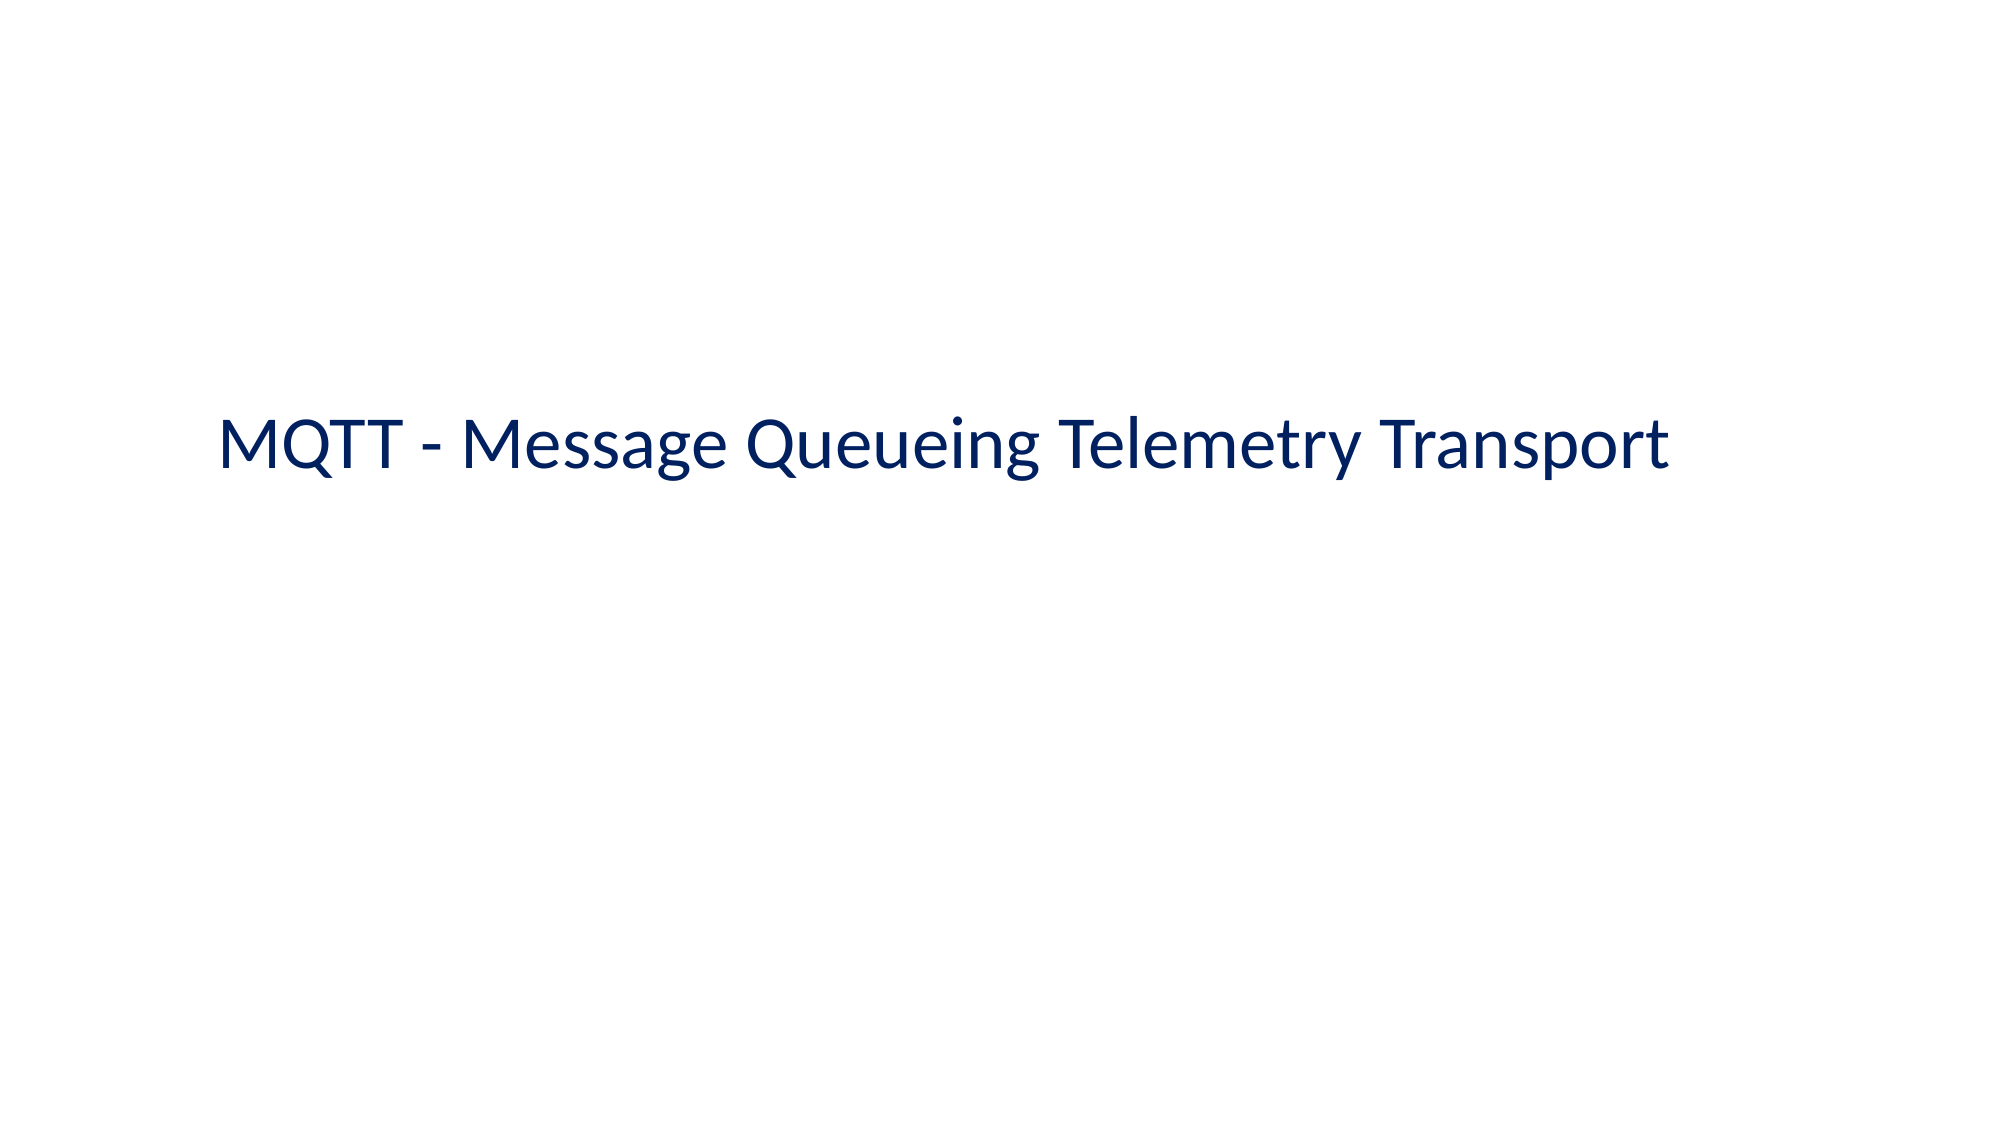

# MQTT - Message Queueing Telemetry Transport